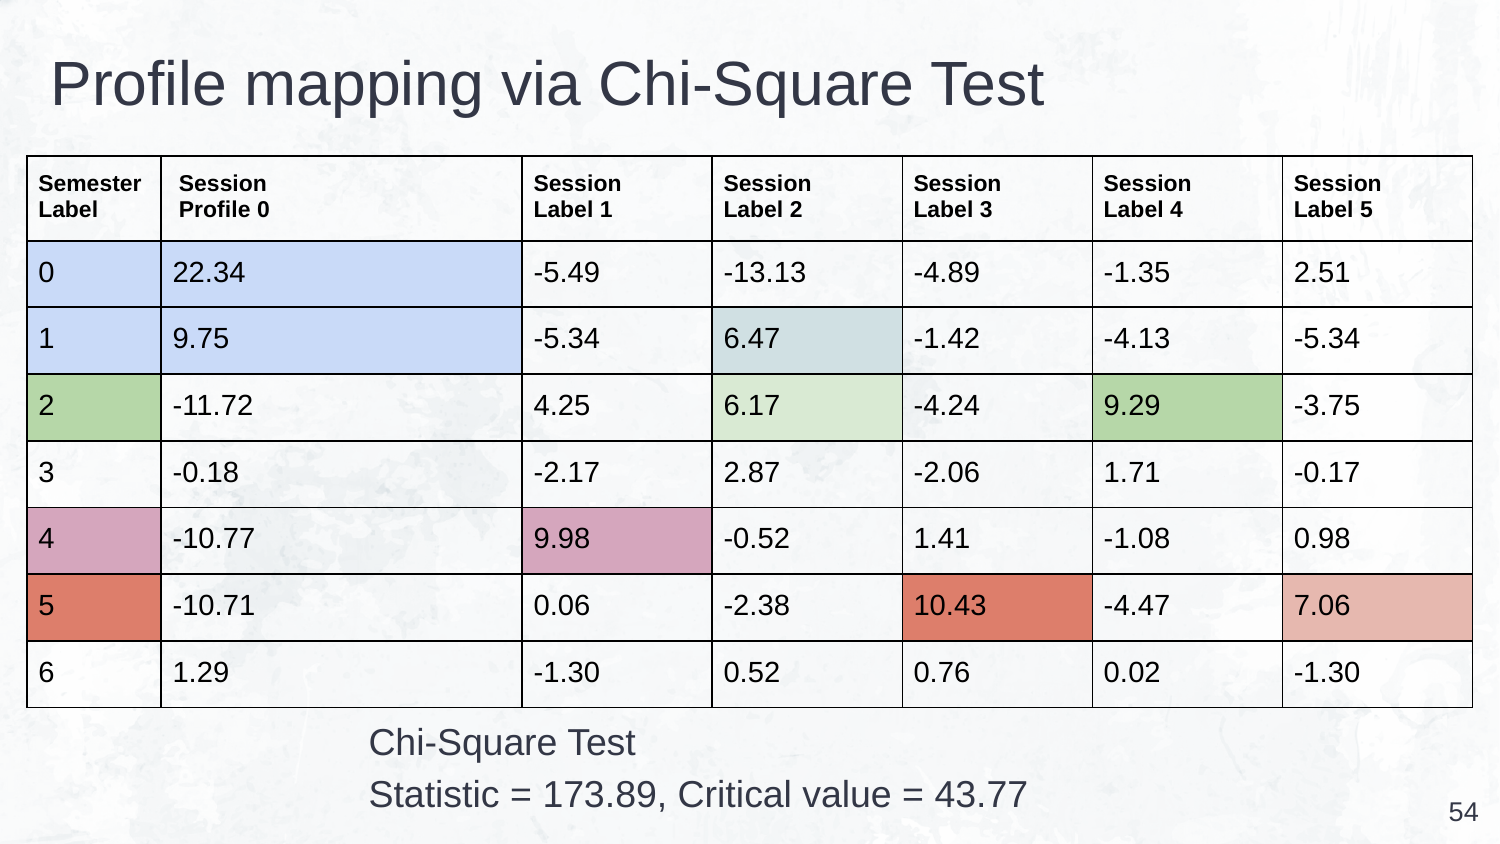

# Profile mapping via Chi-Square Test
| Semester Label | Session Profile 0 | Session Label 1 | Session Label 2 | Session Label 3 | Session Label 4 | Session Label 5 |
| --- | --- | --- | --- | --- | --- | --- |
| 0 | 22.34 | -5.49 | -13.13 | -4.89 | -1.35 | 2.51 |
| 1 | 9.75 | -5.34 | 6.47 | -1.42 | -4.13 | -5.34 |
| 2 | -11.72 | 4.25 | 6.17 | -4.24 | 9.29 | -3.75 |
| 3 | -0.18 | -2.17 | 2.87 | -2.06 | 1.71 | -0.17 |
| 4 | -10.77 | 9.98 | -0.52 | 1.41 | -1.08 | 0.98 |
| 5 | -10.71 | 0.06 | -2.38 | 10.43 | -4.47 | 7.06 |
| 6 | 1.29 | -1.30 | 0.52 | 0.76 | 0.02 | -1.30 |
Chi-Square Test
Statistic = 173.89, Critical value = 43.77
54